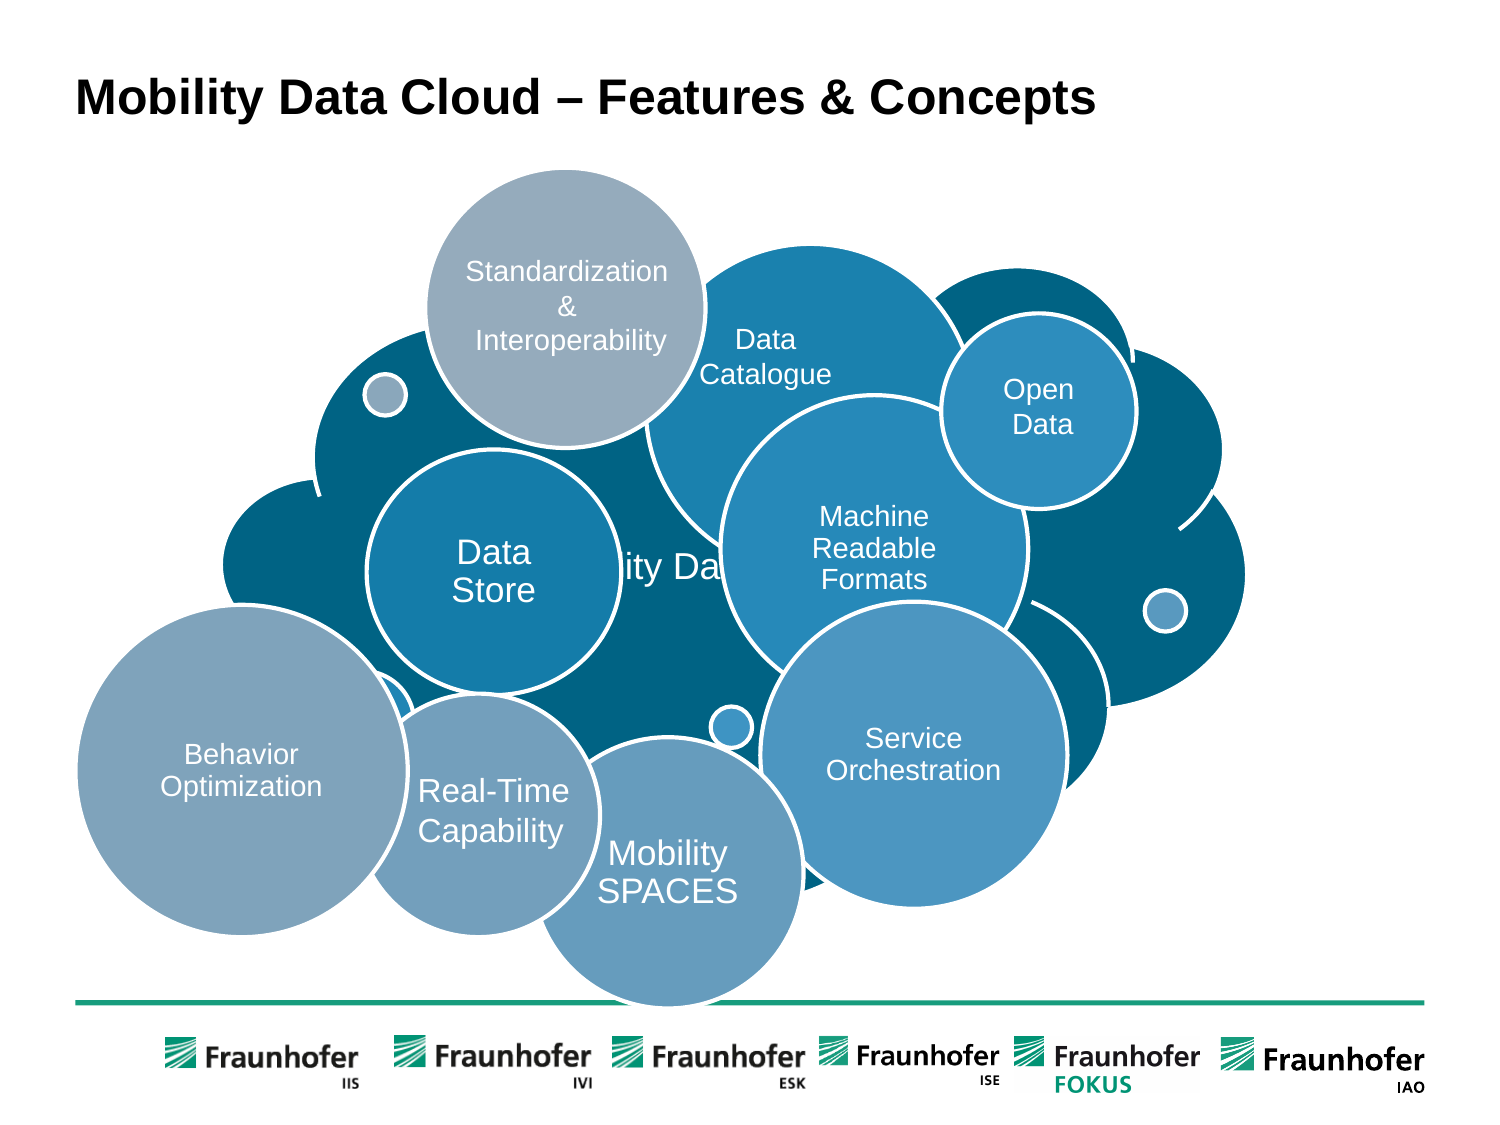

# Mobility Data Cloud – Features & Concepts
Mobility Data Cloud
Data Store
Machine Readable Formats
Service Orchestration
Mobility SPACES
Behavior Optimization
Standardization
&
Interoperability
Data Catalogue
Open
Data
Real-Time
Capability